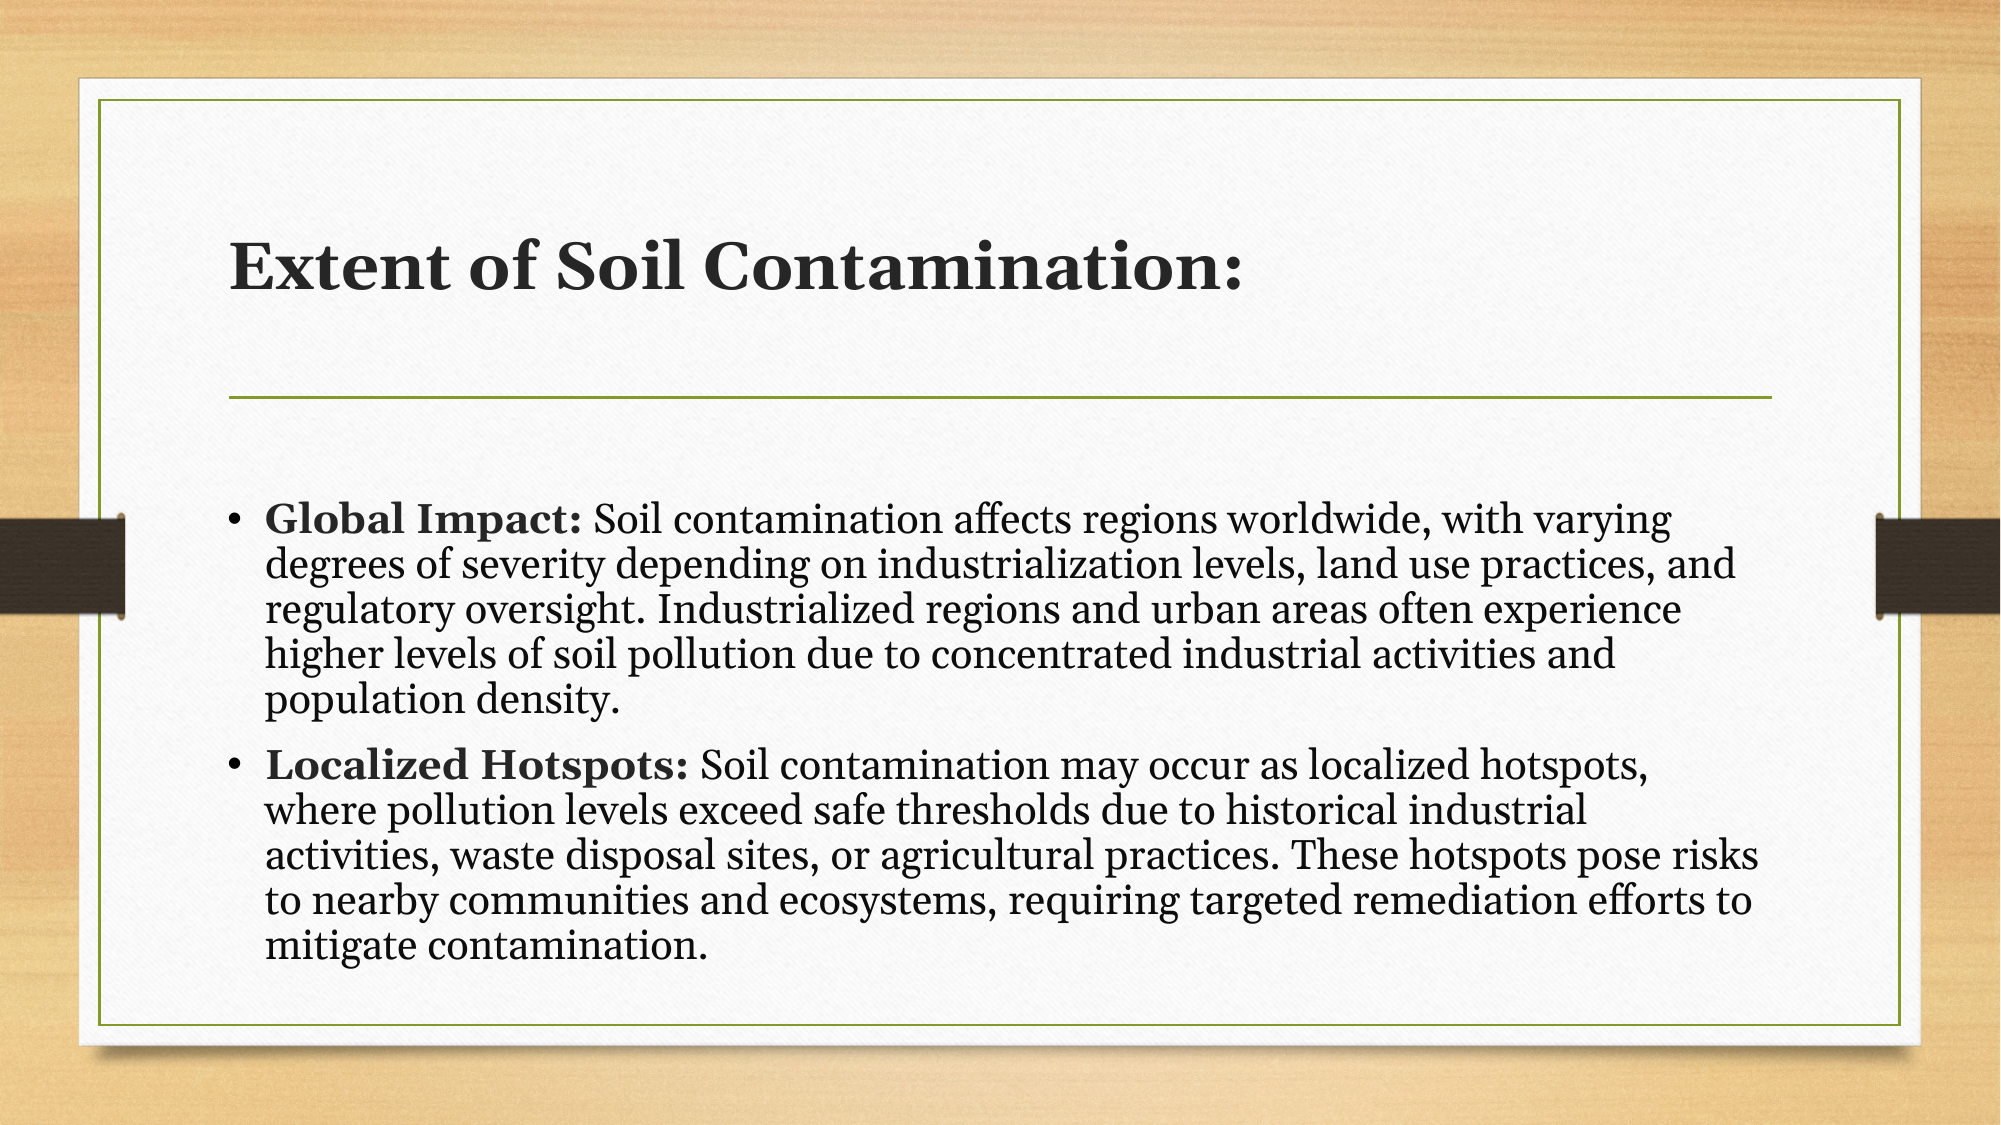

# Extent of Soil Contamination:

Global Impact: Soil contamination affects regions worldwide, with varying degrees of severity depending on industrialization levels, land use practices, and regulatory oversight. Industrialized regions and urban areas often experience higher levels of soil pollution due to concentrated industrial activities and population density.
Localized Hotspots: Soil contamination may occur as localized hotspots, where pollution levels exceed safe thresholds due to historical industrial activities, waste disposal sites, or agricultural practices. These hotspots pose risks to nearby communities and ecosystems, requiring targeted remediation efforts to mitigate contamination.